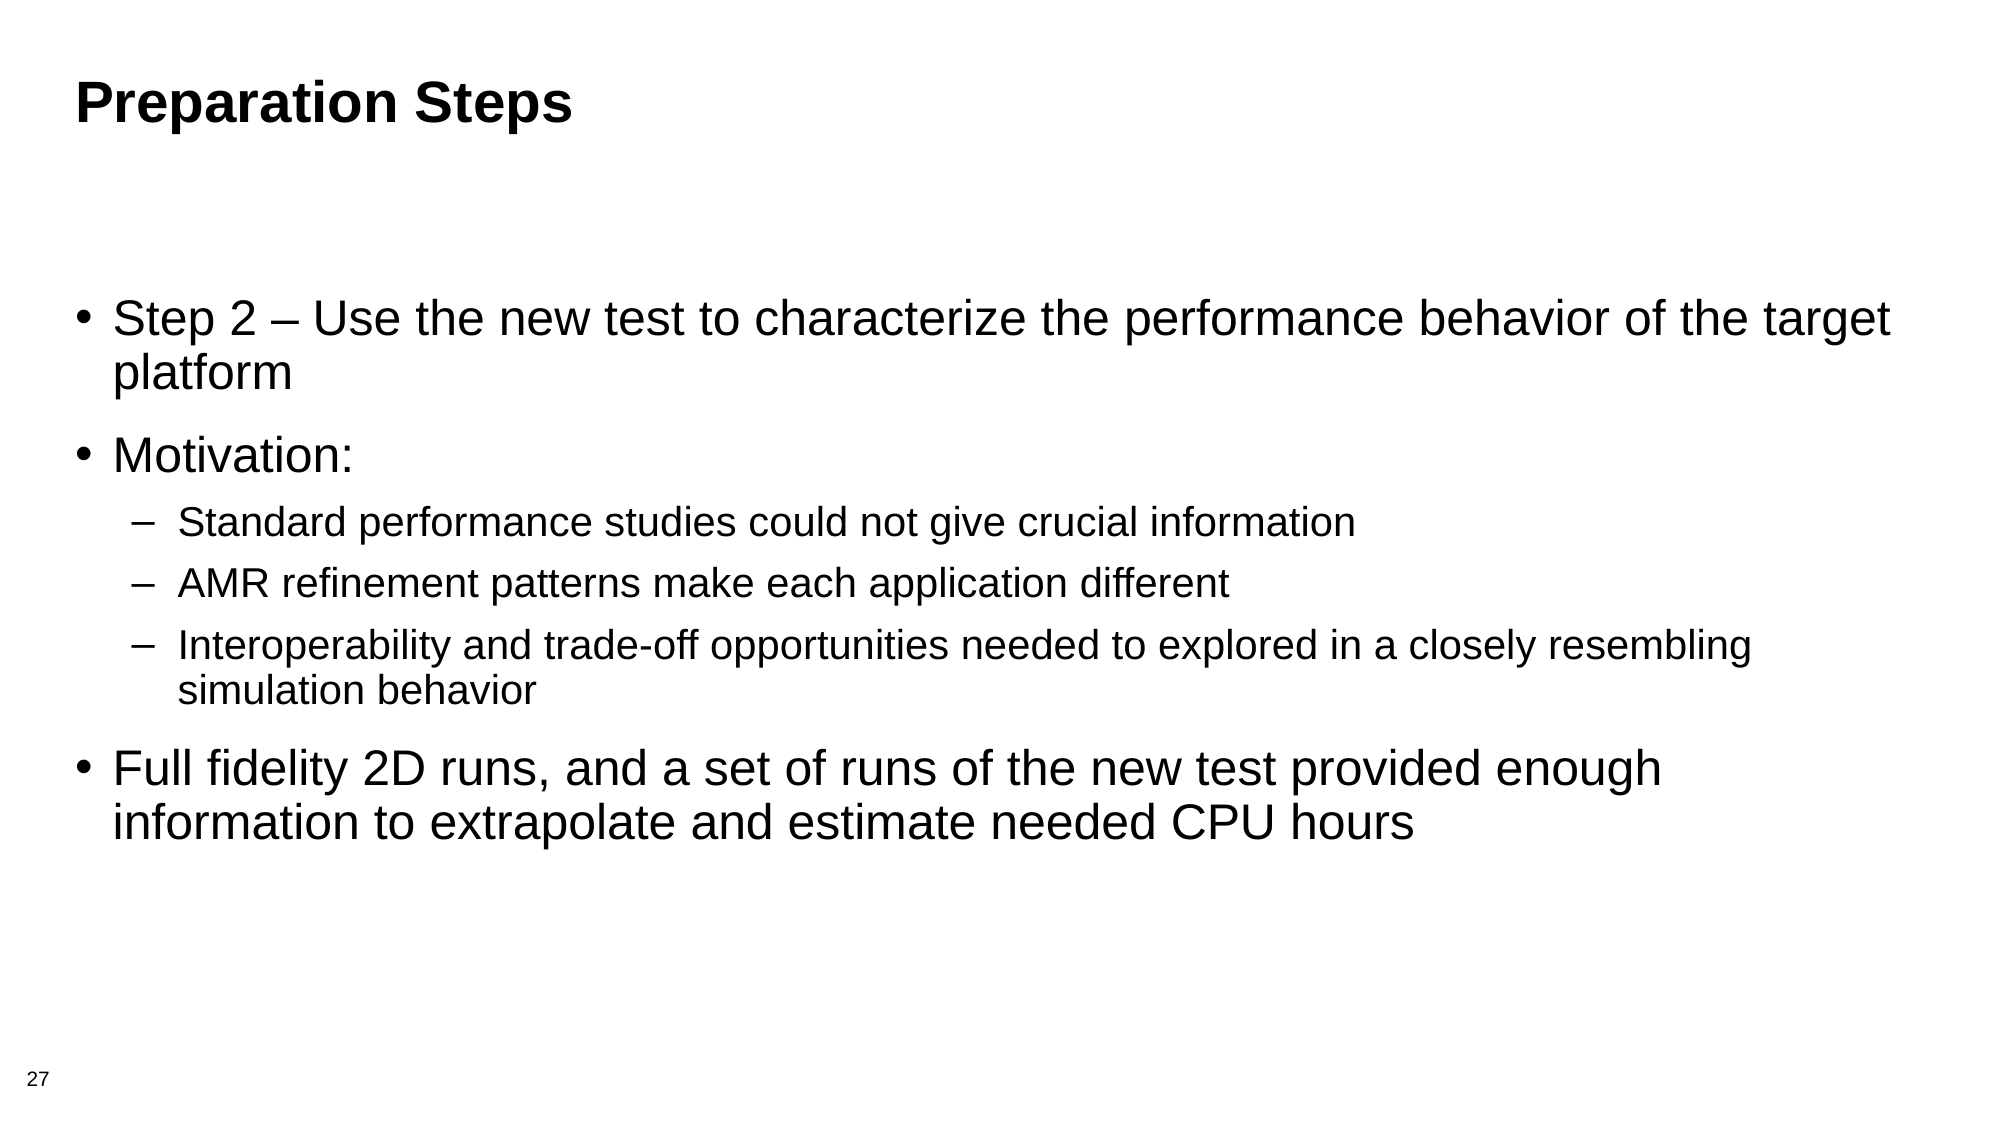

# Preparation Steps
Step 2 – Use the new test to characterize the performance behavior of the target platform
Motivation:
Standard performance studies could not give crucial information
AMR refinement patterns make each application different
Interoperability and trade-off opportunities needed to explored in a closely resembling simulation behavior
Full fidelity 2D runs, and a set of runs of the new test provided enough information to extrapolate and estimate needed CPU hours